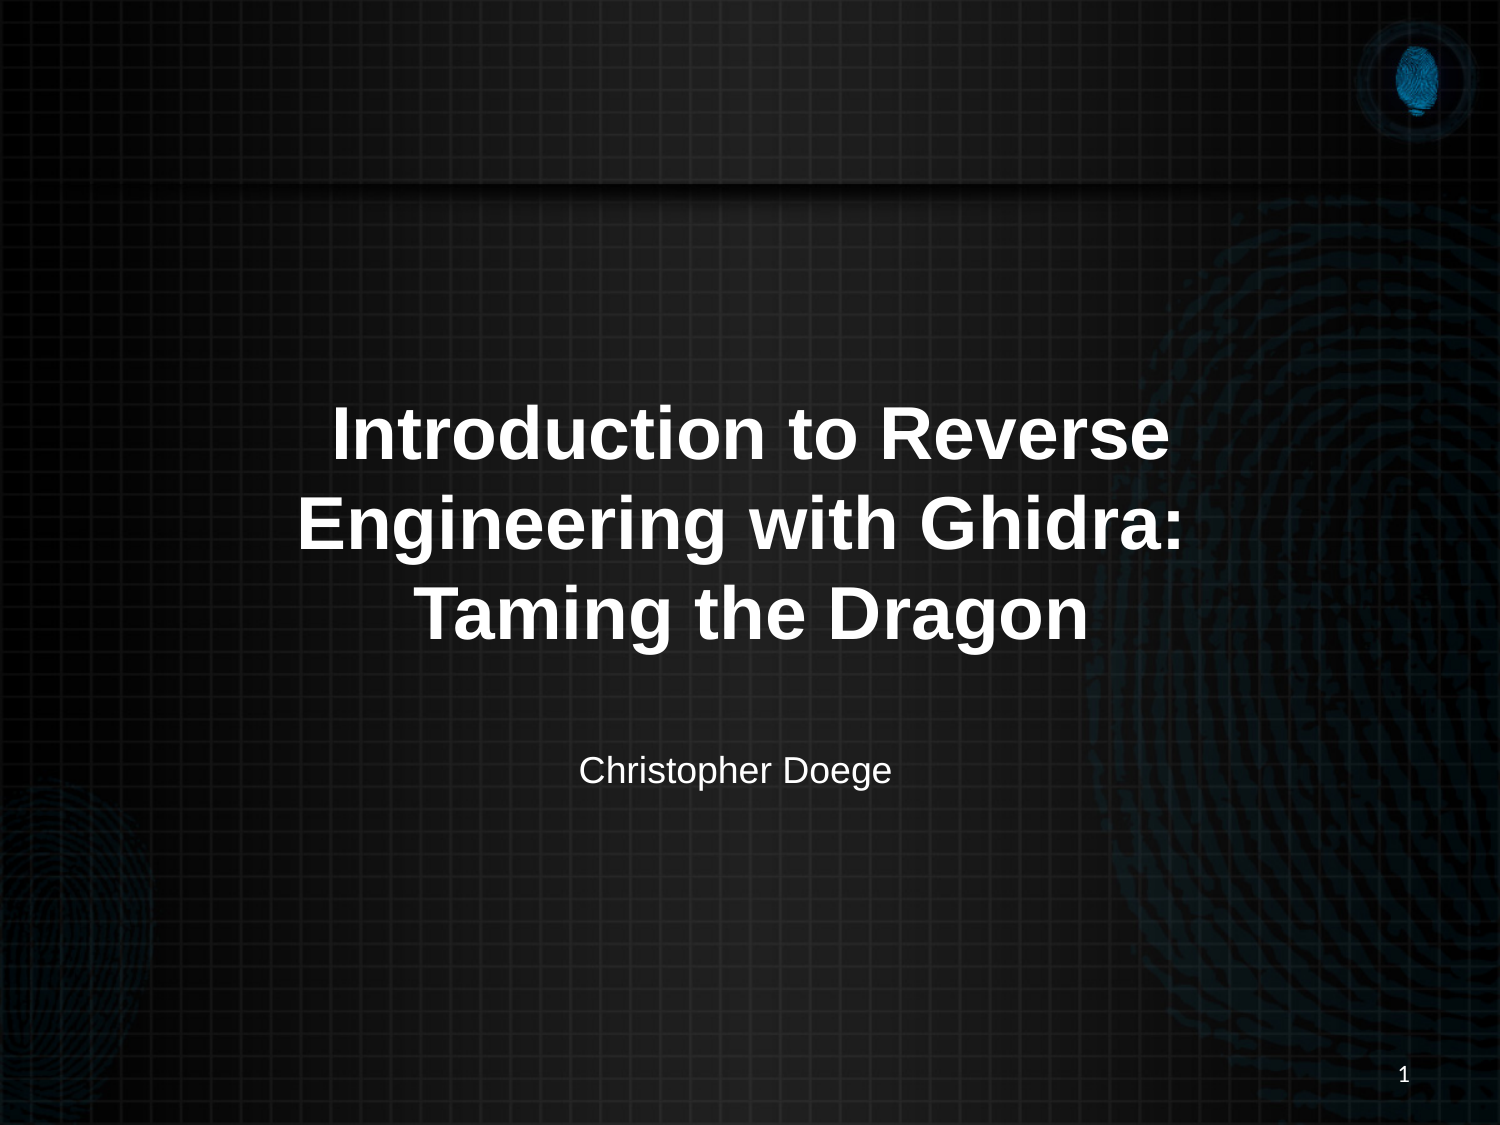

# Introduction to Reverse Engineering with Ghidra:  Taming the Dragon
Christopher Doege
1